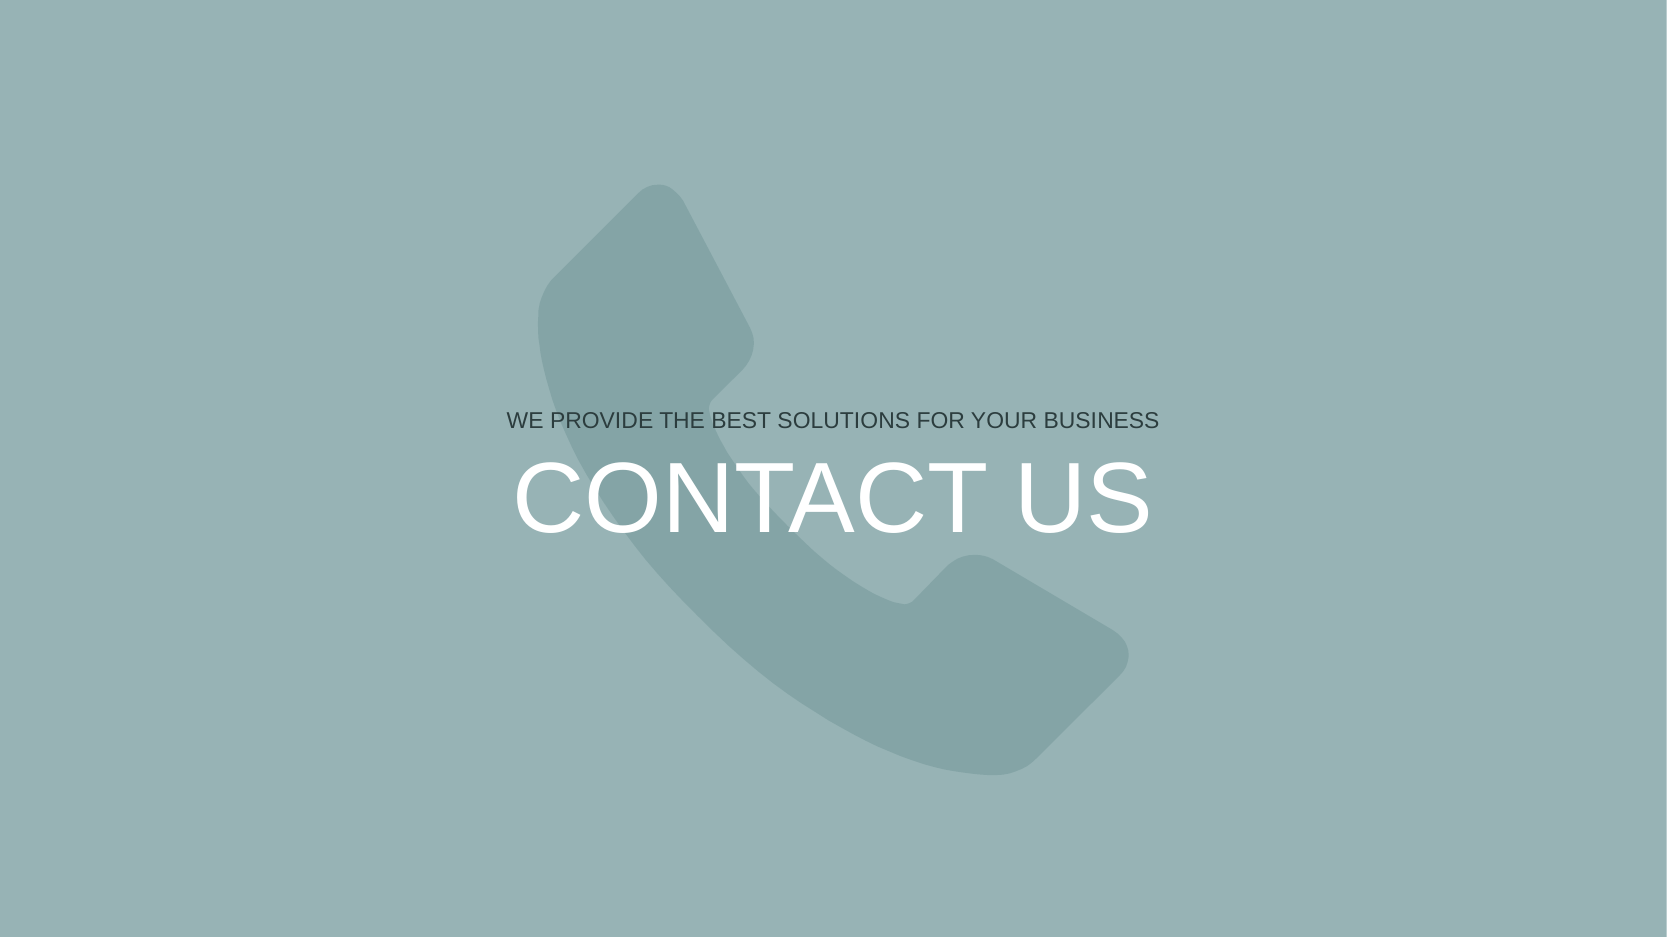

WE PROVIDE THE BEST SOLUTIONS FOR YOUR BUSINESS
CONTACT US